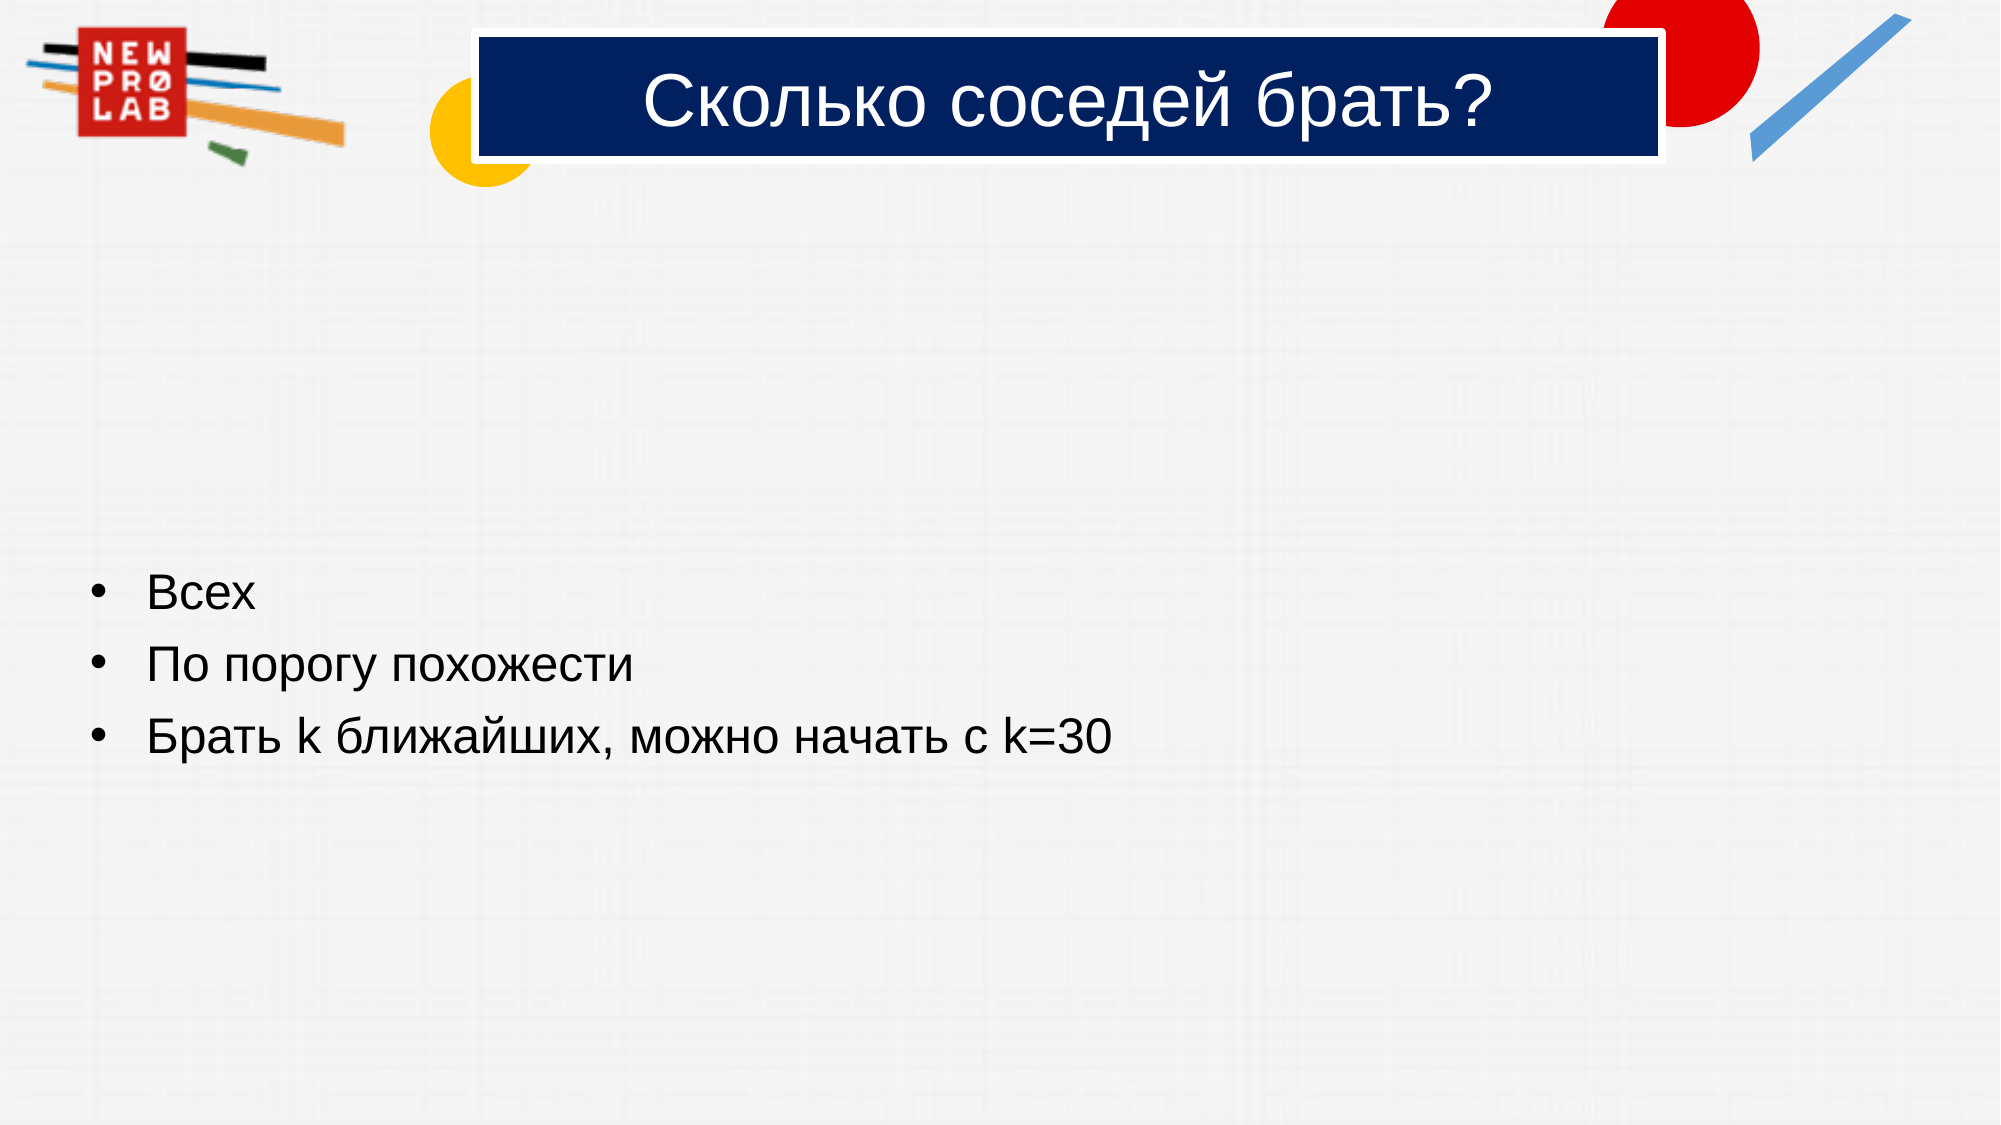

# Сколько соседей брать?
Всех
По порогу похожести
Брать k ближайших, можно начать с k=30